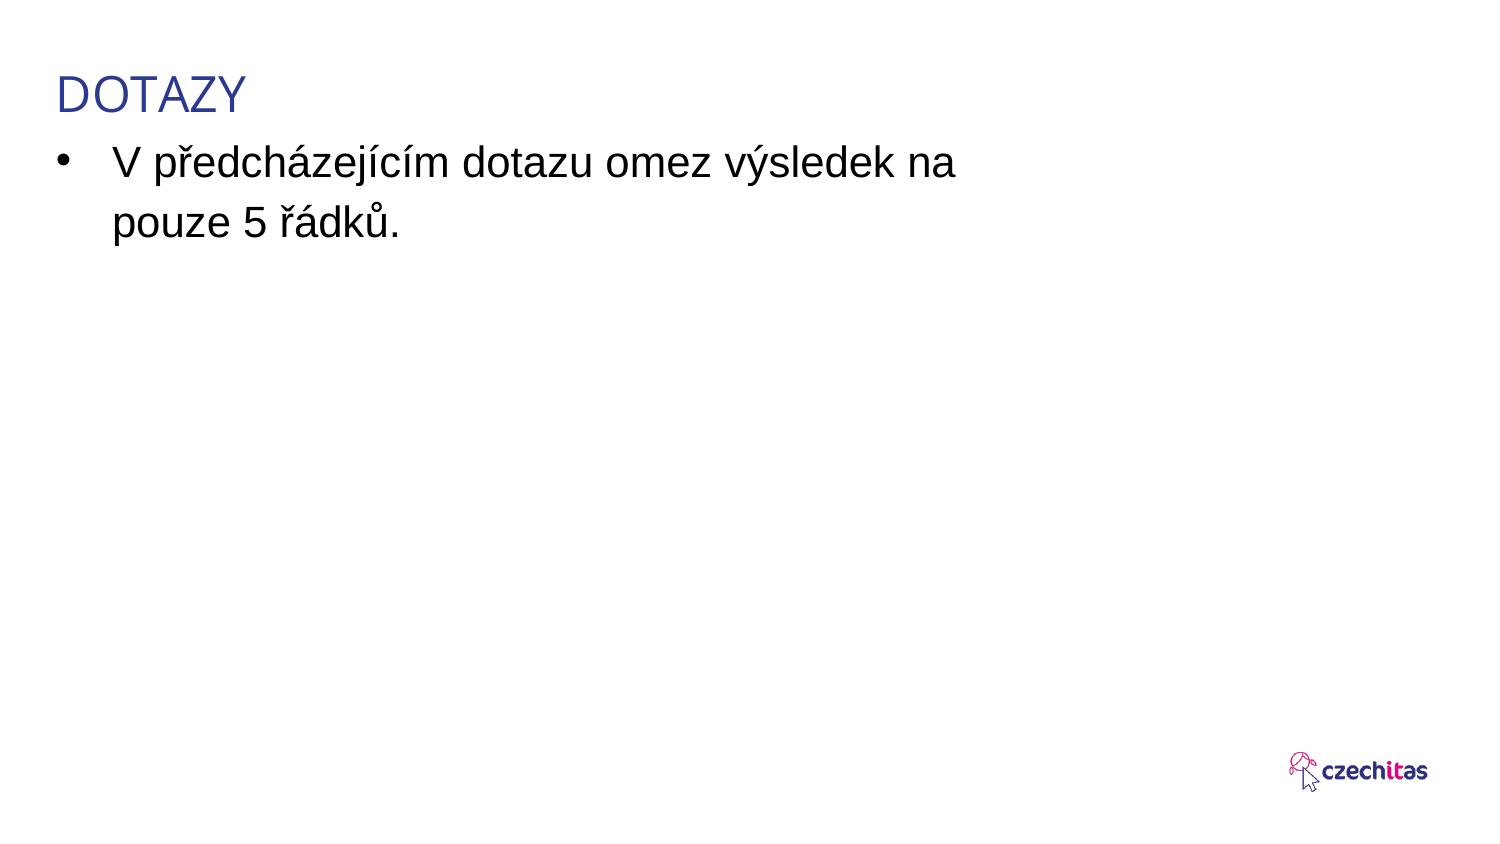

# DOTAZY
V předcházejícím dotazu omez výsledek na pouze 5 řádků.